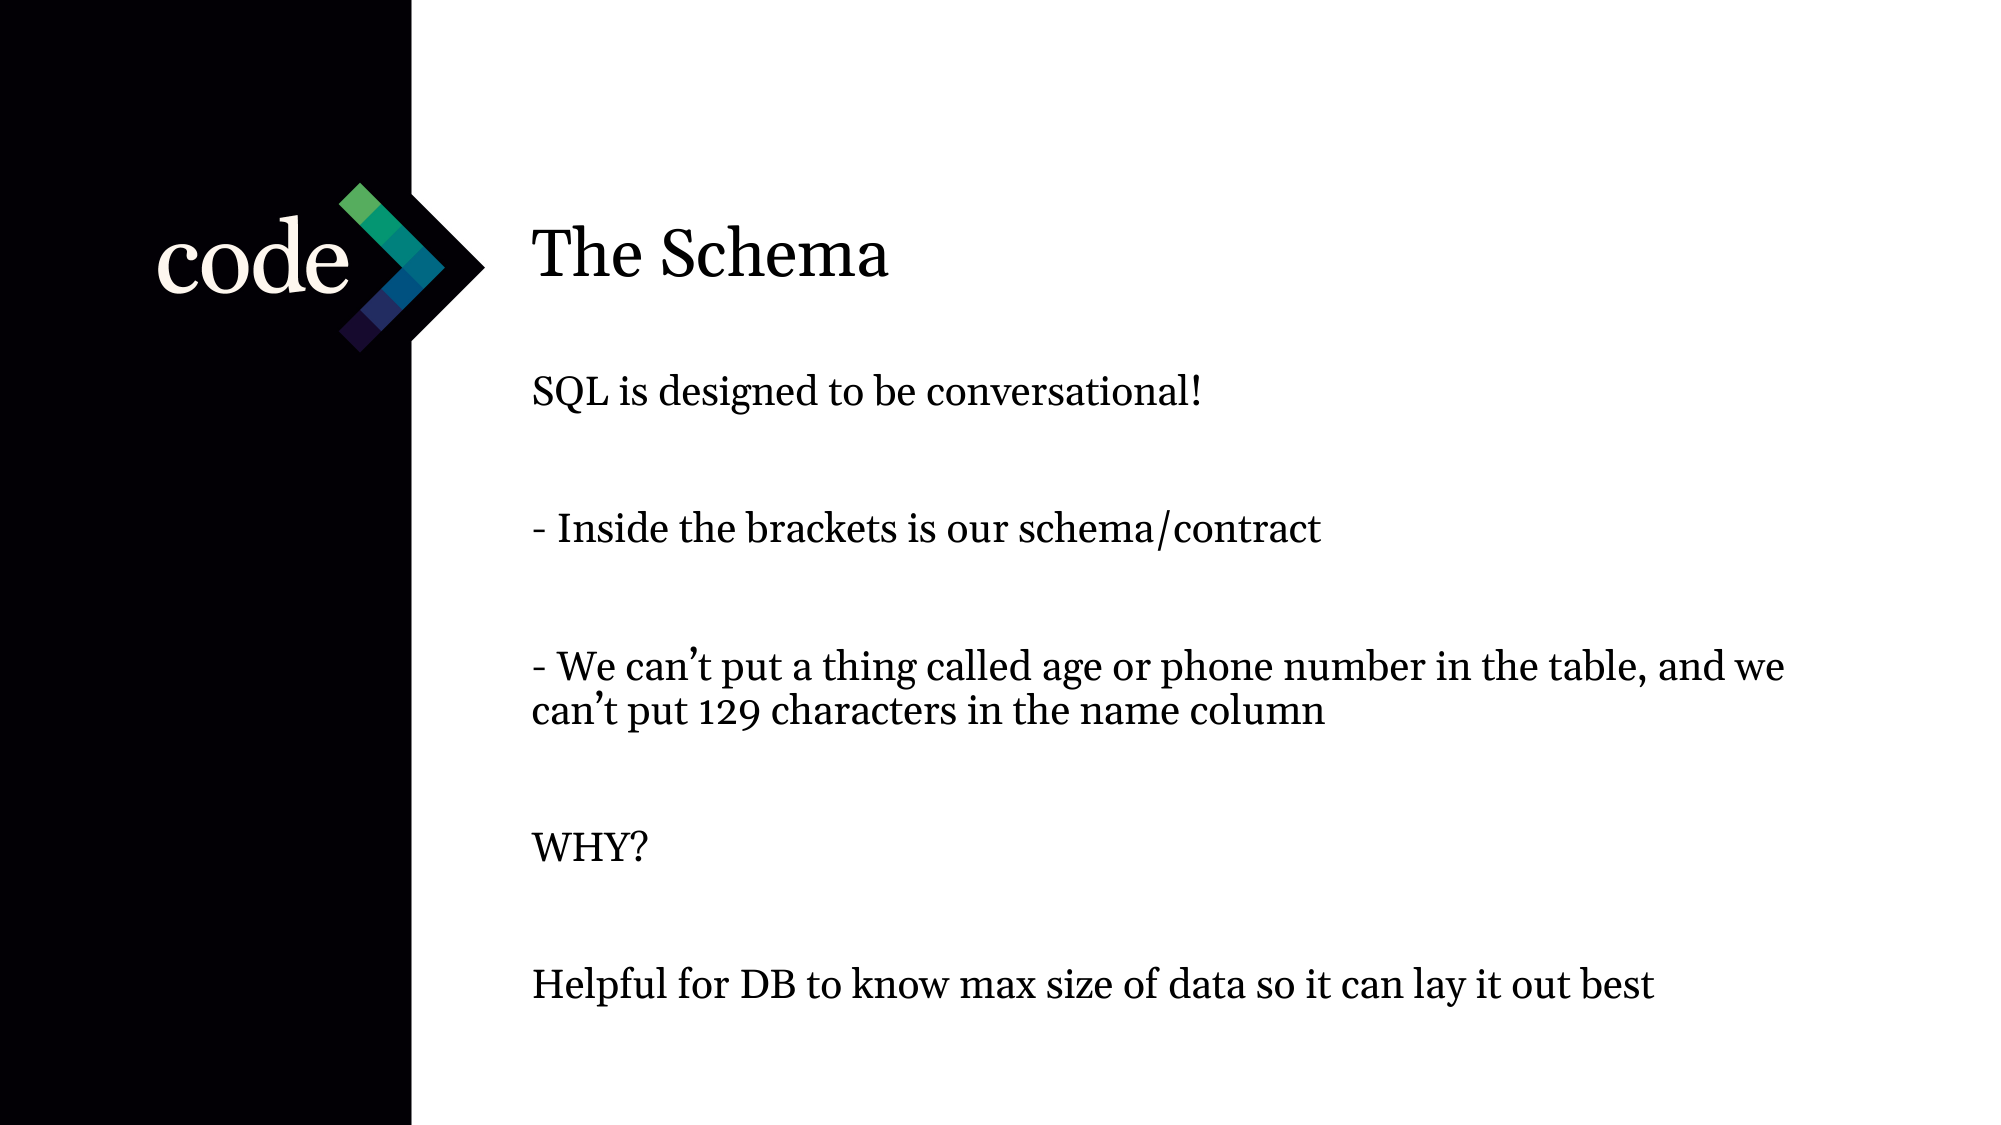

The Schema
SQL is designed to be conversational!

- Inside the brackets is our schema/contract

- We can’t put a thing called age or phone number in the table, and we can’t put 129 characters in the name column

WHY?

Helpful for DB to know max size of data so it can lay it out best